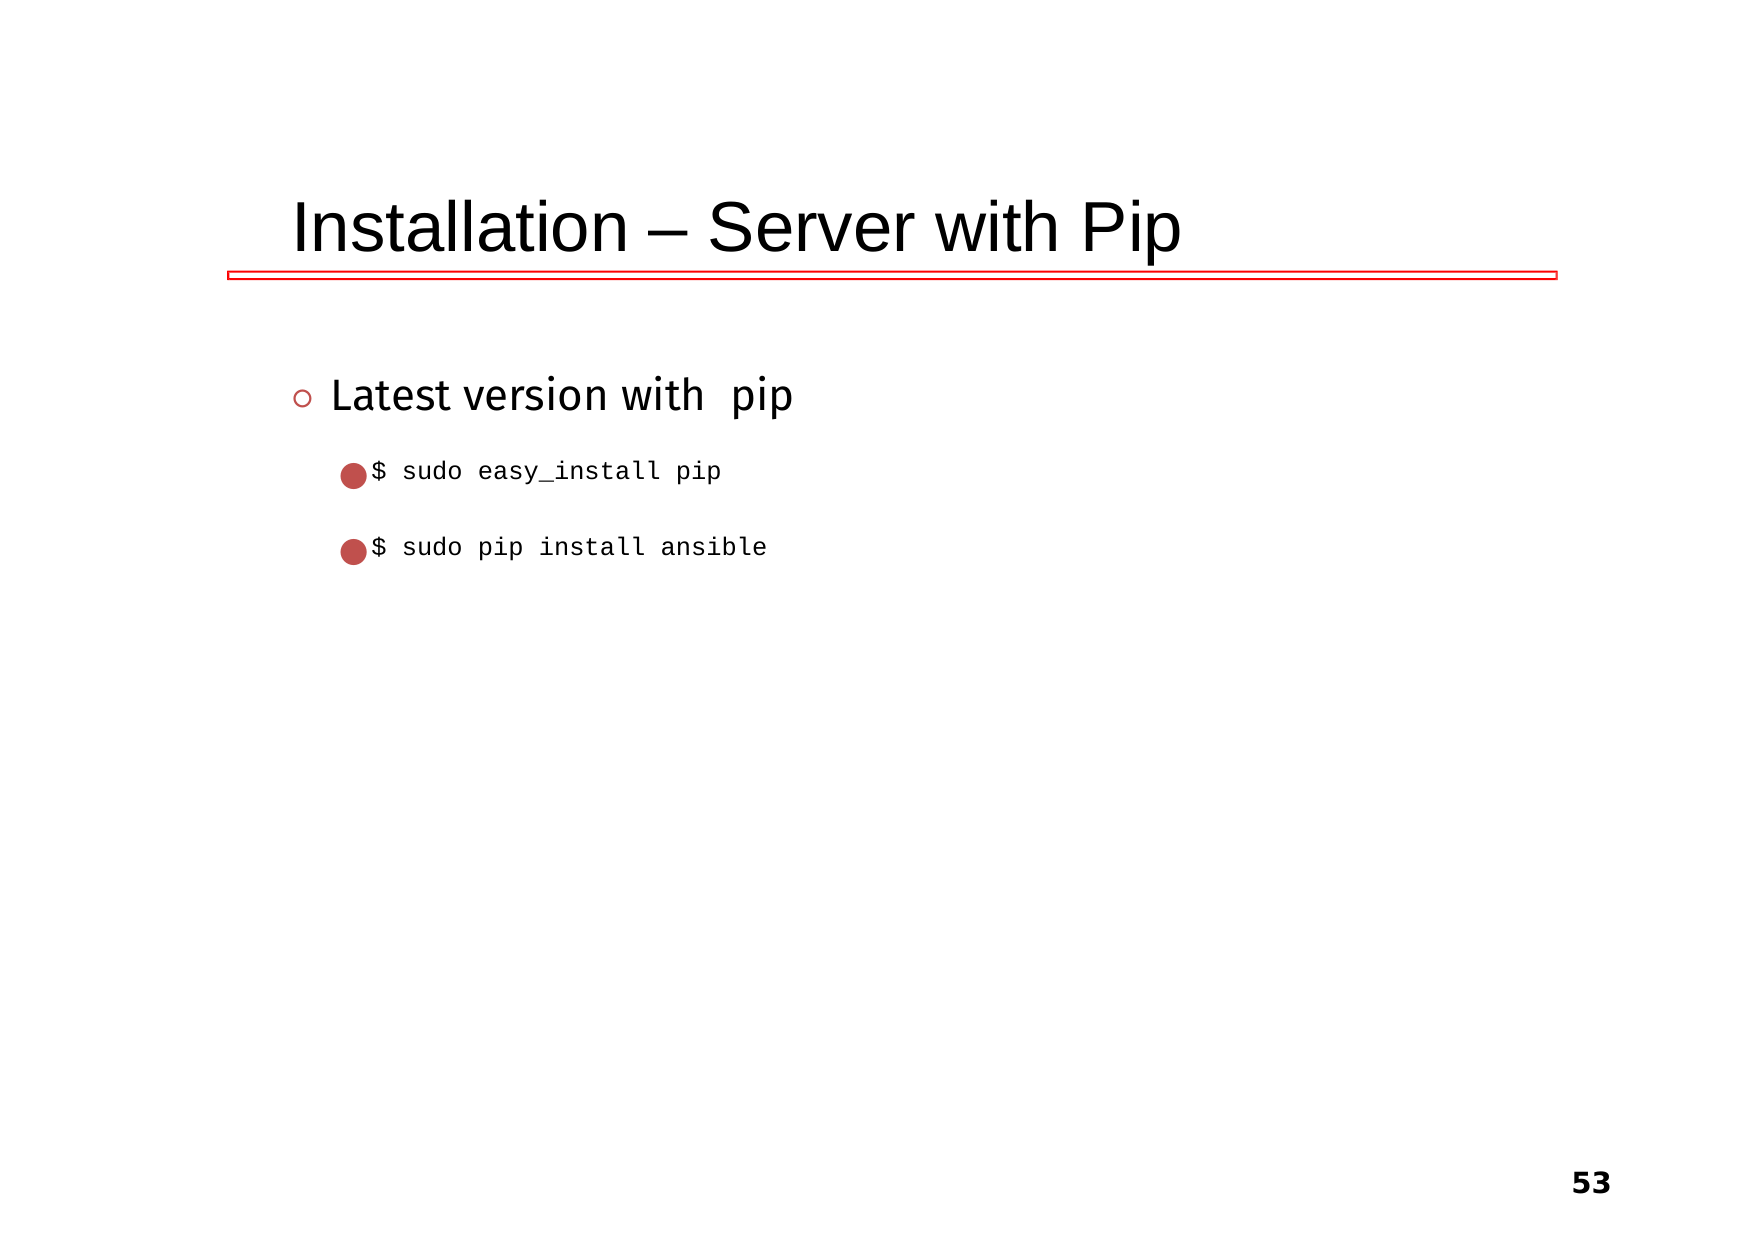

# Installation – Server with Pip
Latest version with  pip
○
$ sudo easy_install pip
$ sudo pip install ansible
53